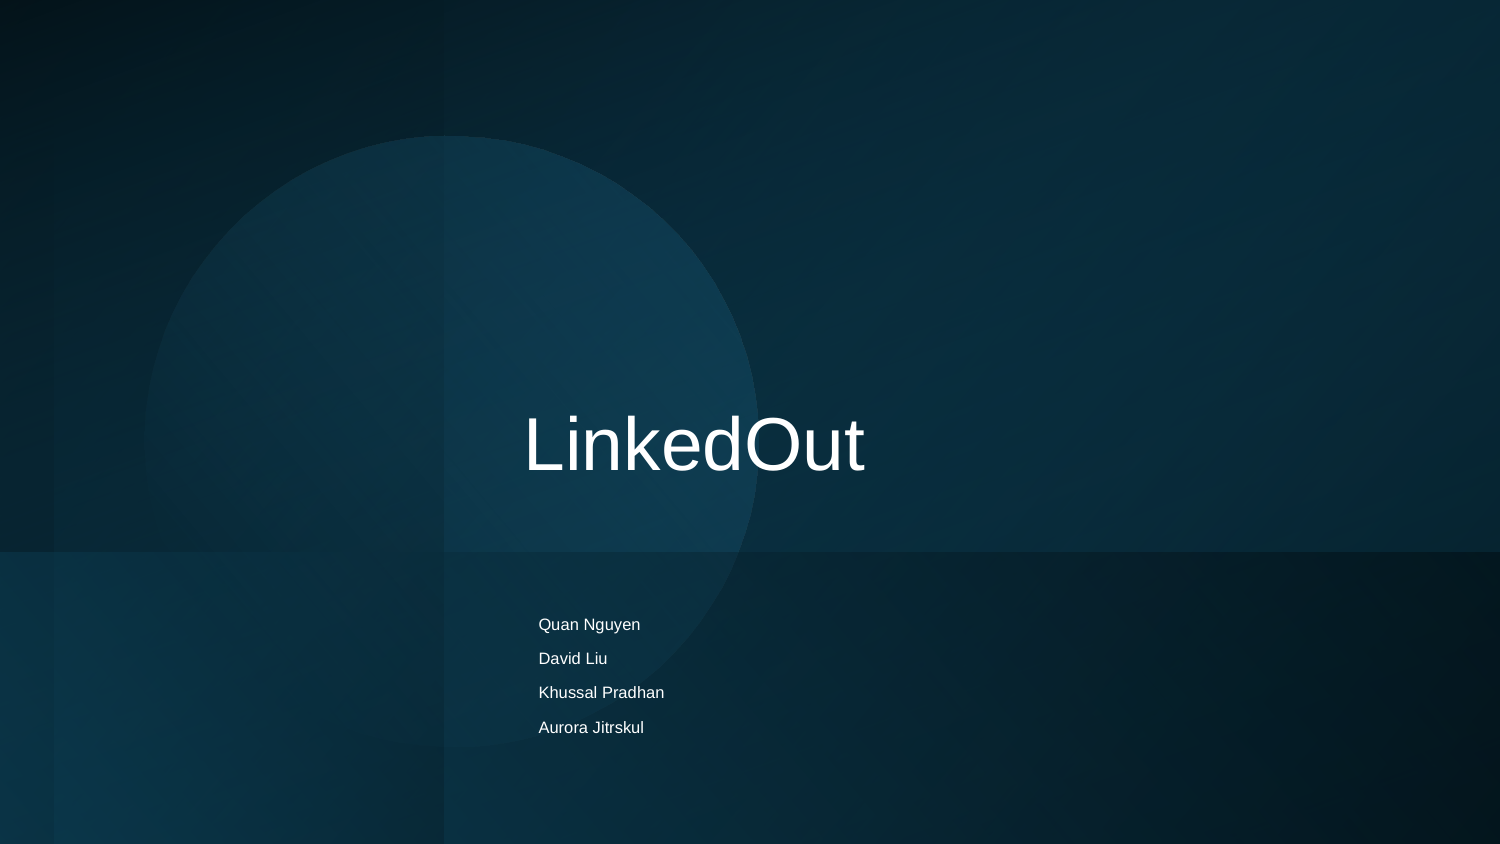

# LinkedOut

Quan Nguyen
David Liu
Khussal Pradhan
Aurora Jitrskul